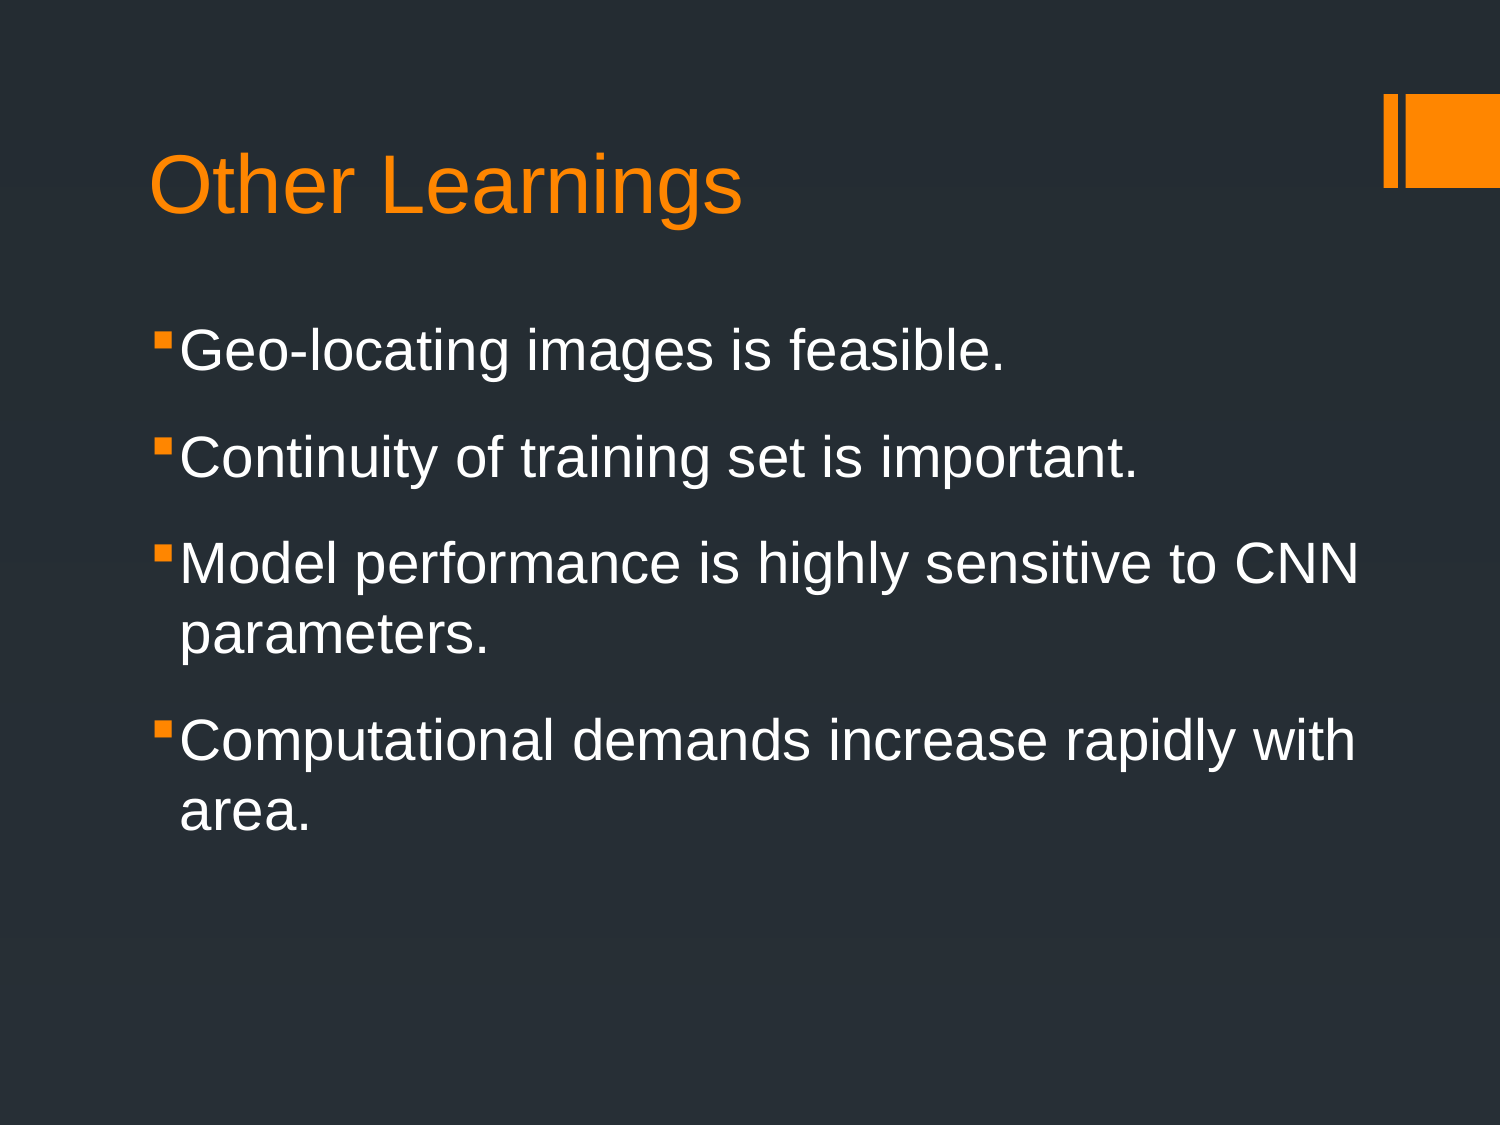

# Other Learnings
Geo-locating images is feasible.
Continuity of training set is important.
Model performance is highly sensitive to CNN parameters.
Computational demands increase rapidly with area.